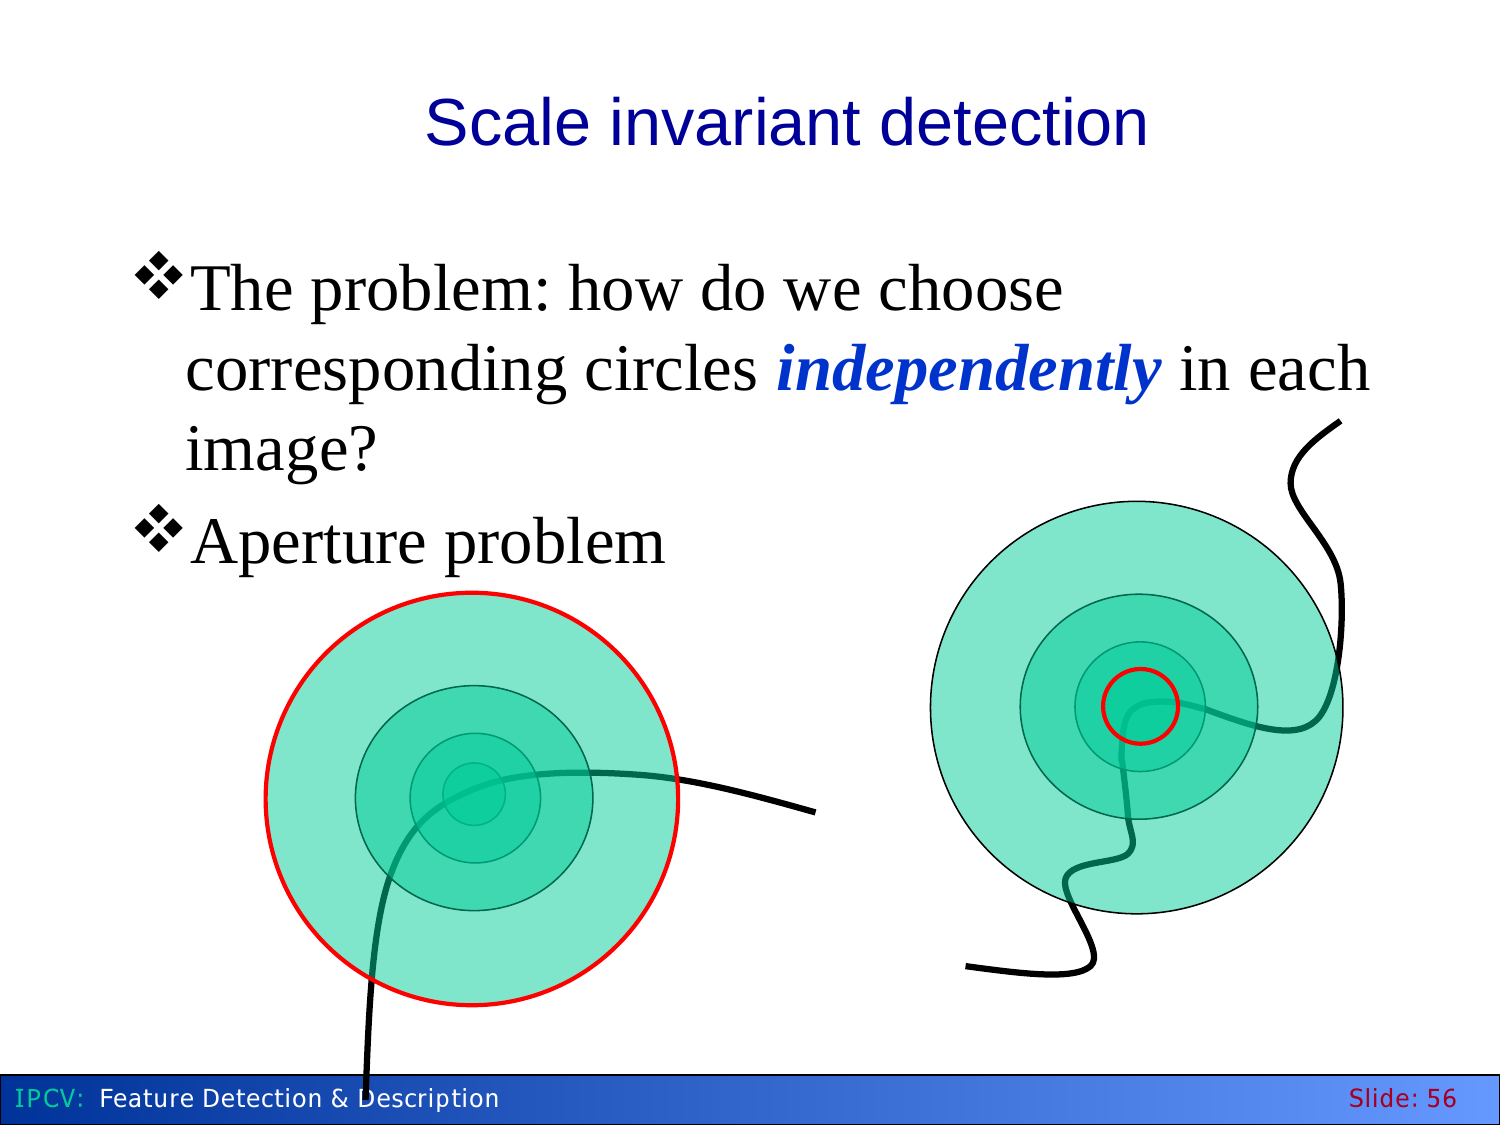

Scale invariant detection
The problem: how do we choose corresponding circles independently in each image?
Aperture problem

IPCV:  Feature Detection & Description	Slide: 56